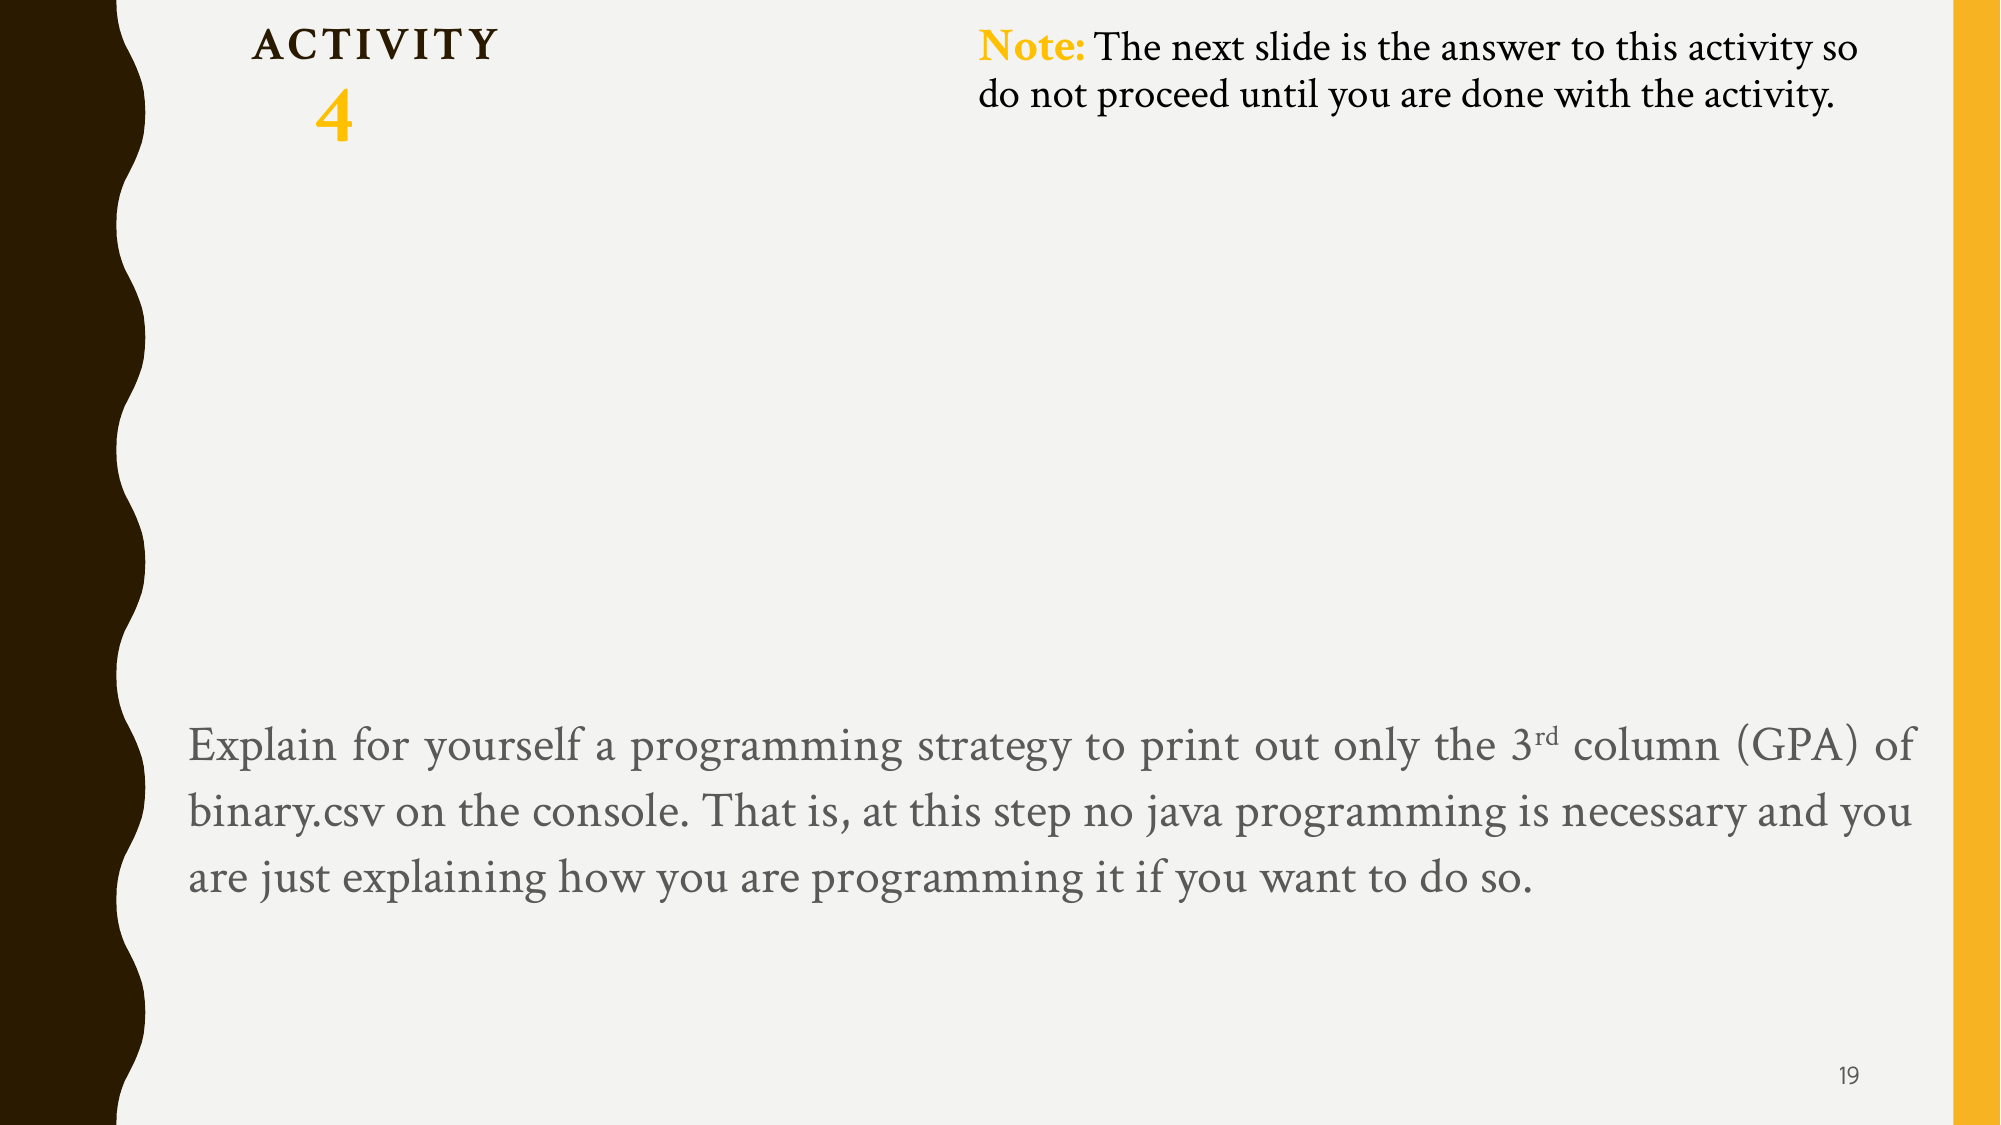

Activity
4
Note: The next slide is the answer to this activity so do not proceed until you are done with the activity.
Explain for yourself a programming strategy to print out only the 3rd column (GPA) of binary.csv on the console. That is, at this step no java programming is necessary and you are just explaining how you are programming it if you want to do so.
19